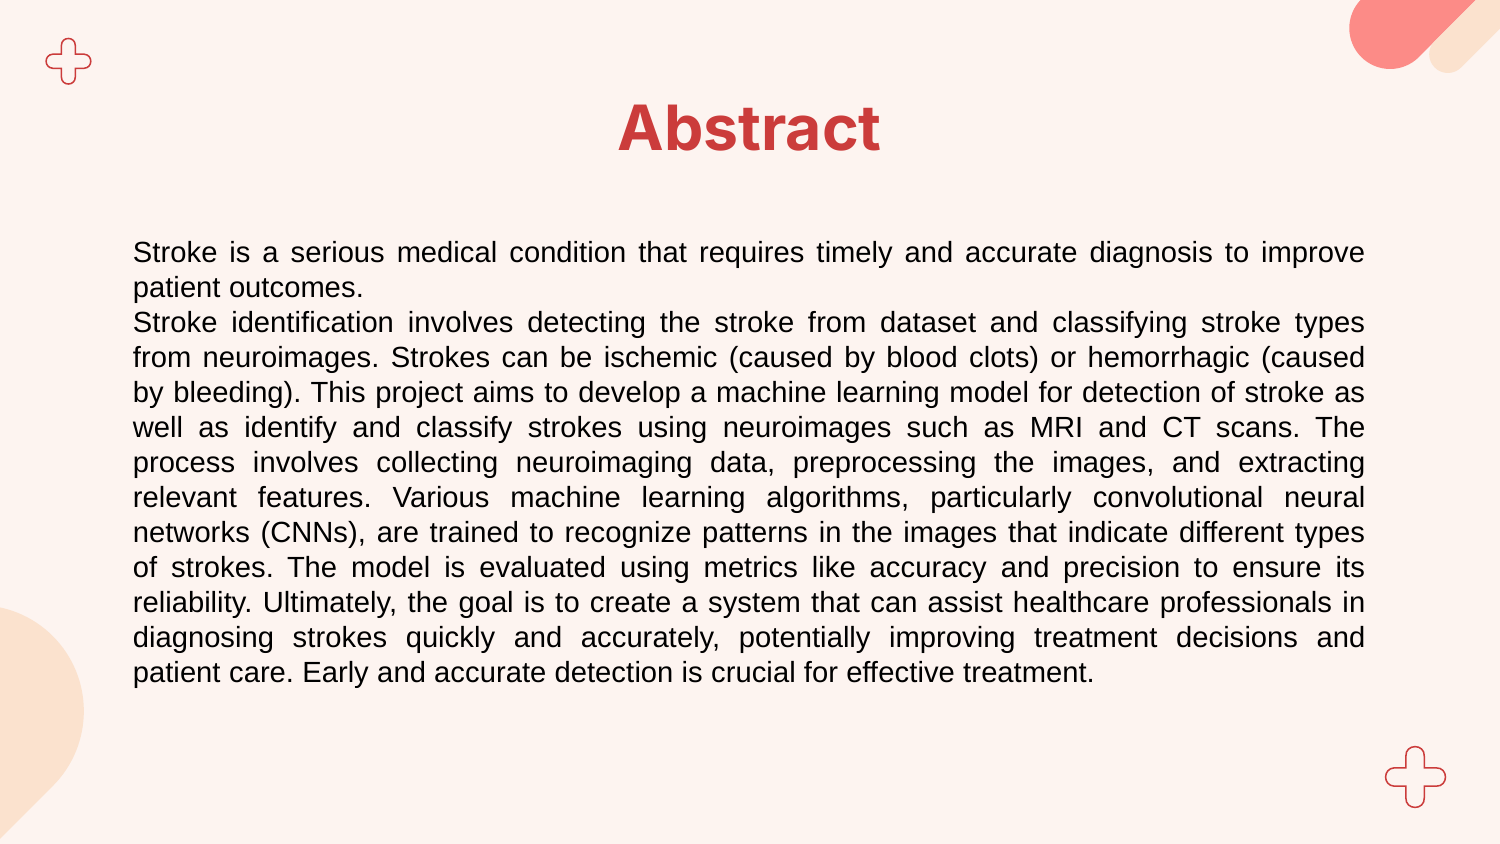

# Abstract
Stroke is a serious medical condition that requires timely and accurate diagnosis to improve patient outcomes.
Stroke identification involves detecting the stroke from dataset and classifying stroke types from neuroimages. Strokes can be ischemic (caused by blood clots) or hemorrhagic (caused by bleeding). This project aims to develop a machine learning model for detection of stroke as well as identify and classify strokes using neuroimages such as MRI and CT scans. The process involves collecting neuroimaging data, preprocessing the images, and extracting relevant features. Various machine learning algorithms, particularly convolutional neural networks (CNNs), are trained to recognize patterns in the images that indicate different types of strokes. The model is evaluated using metrics like accuracy and precision to ensure its reliability. Ultimately, the goal is to create a system that can assist healthcare professionals in diagnosing strokes quickly and accurately, potentially improving treatment decisions and patient care. Early and accurate detection is crucial for effective treatment.